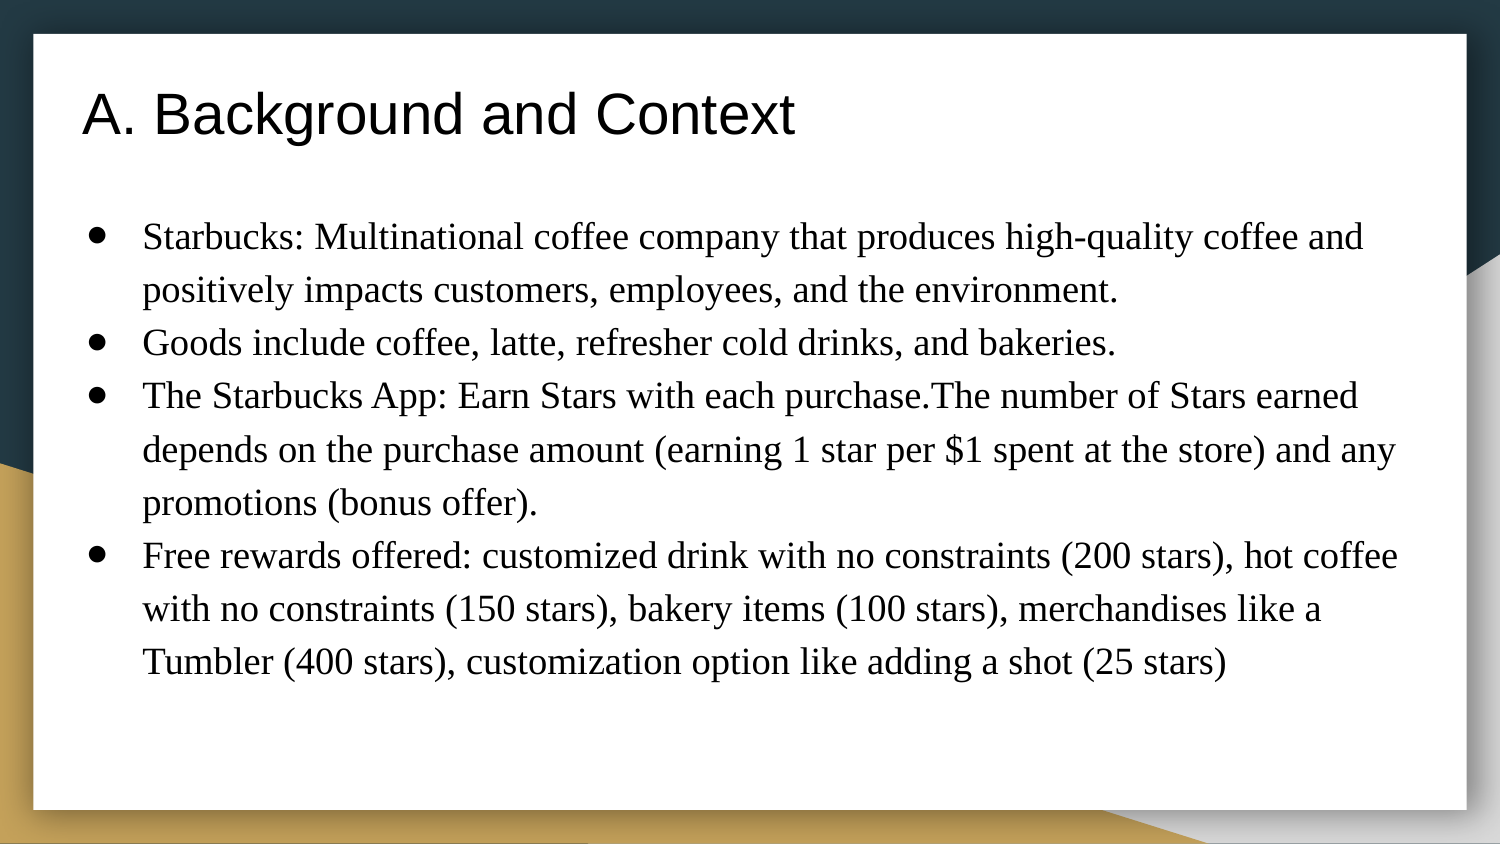

# A. Background and Context
Starbucks: Multinational coffee company that produces high-quality coffee and positively impacts customers, employees, and the environment.
Goods include coffee, latte, refresher cold drinks, and bakeries.
The Starbucks App: Earn Stars with each purchase.The number of Stars earned depends on the purchase amount (earning 1 star per $1 spent at the store) and any promotions (bonus offer).
Free rewards offered: customized drink with no constraints (200 stars), hot coffee with no constraints (150 stars), bakery items (100 stars), merchandises like a Tumbler (400 stars), customization option like adding a shot (25 stars)